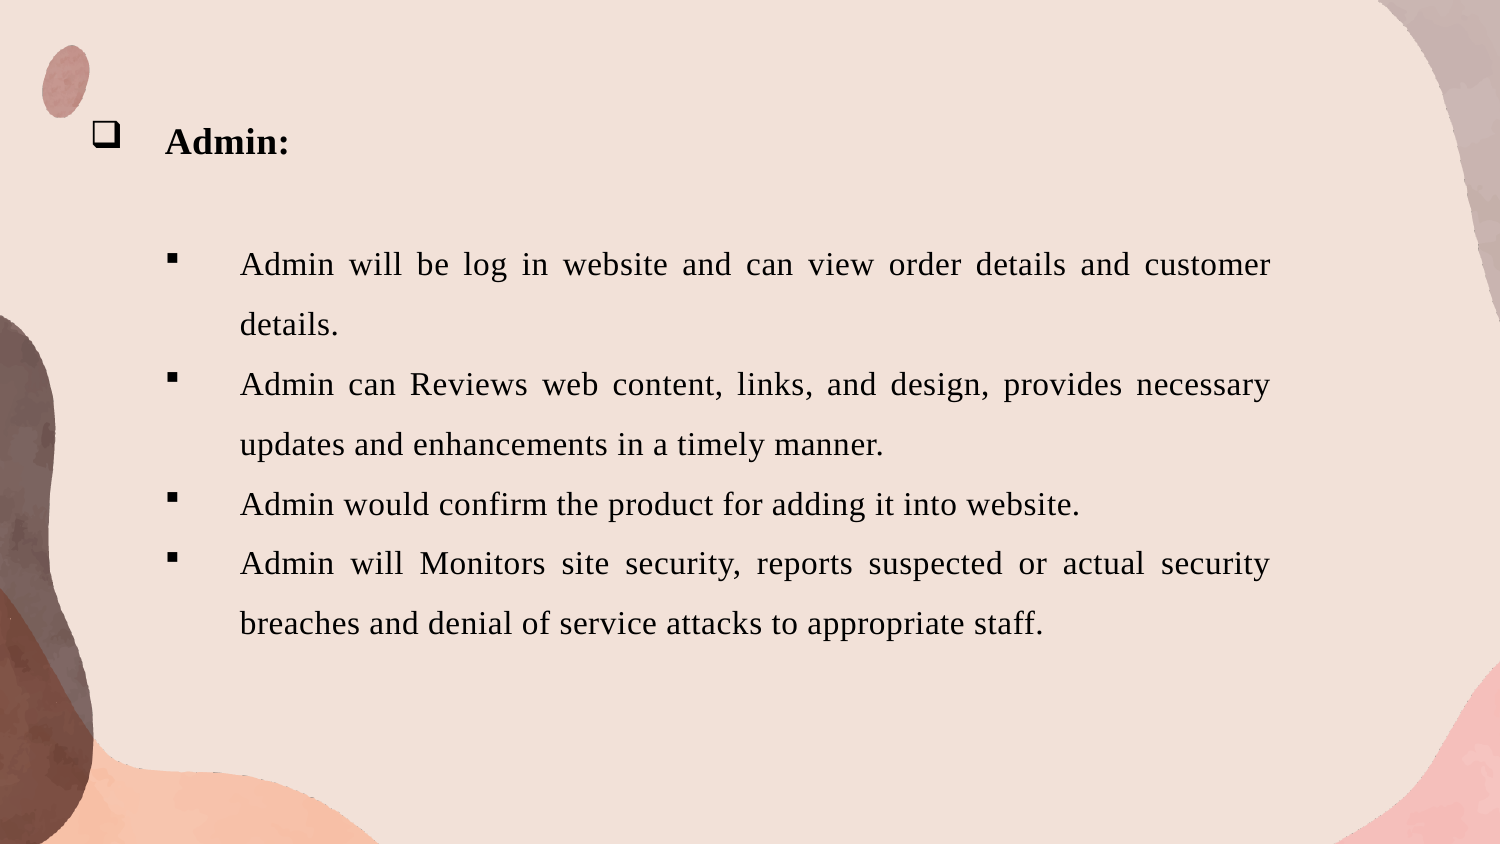

Admin:

Admin will be log in website and can view order details and customer details.
Admin can Reviews web content, links, and design, provides necessary updates and enhancements in a timely manner.
Admin would confirm the product for adding it into website.
Admin will Monitors site security, reports suspected or actual security breaches and denial of service attacks to appropriate staff.